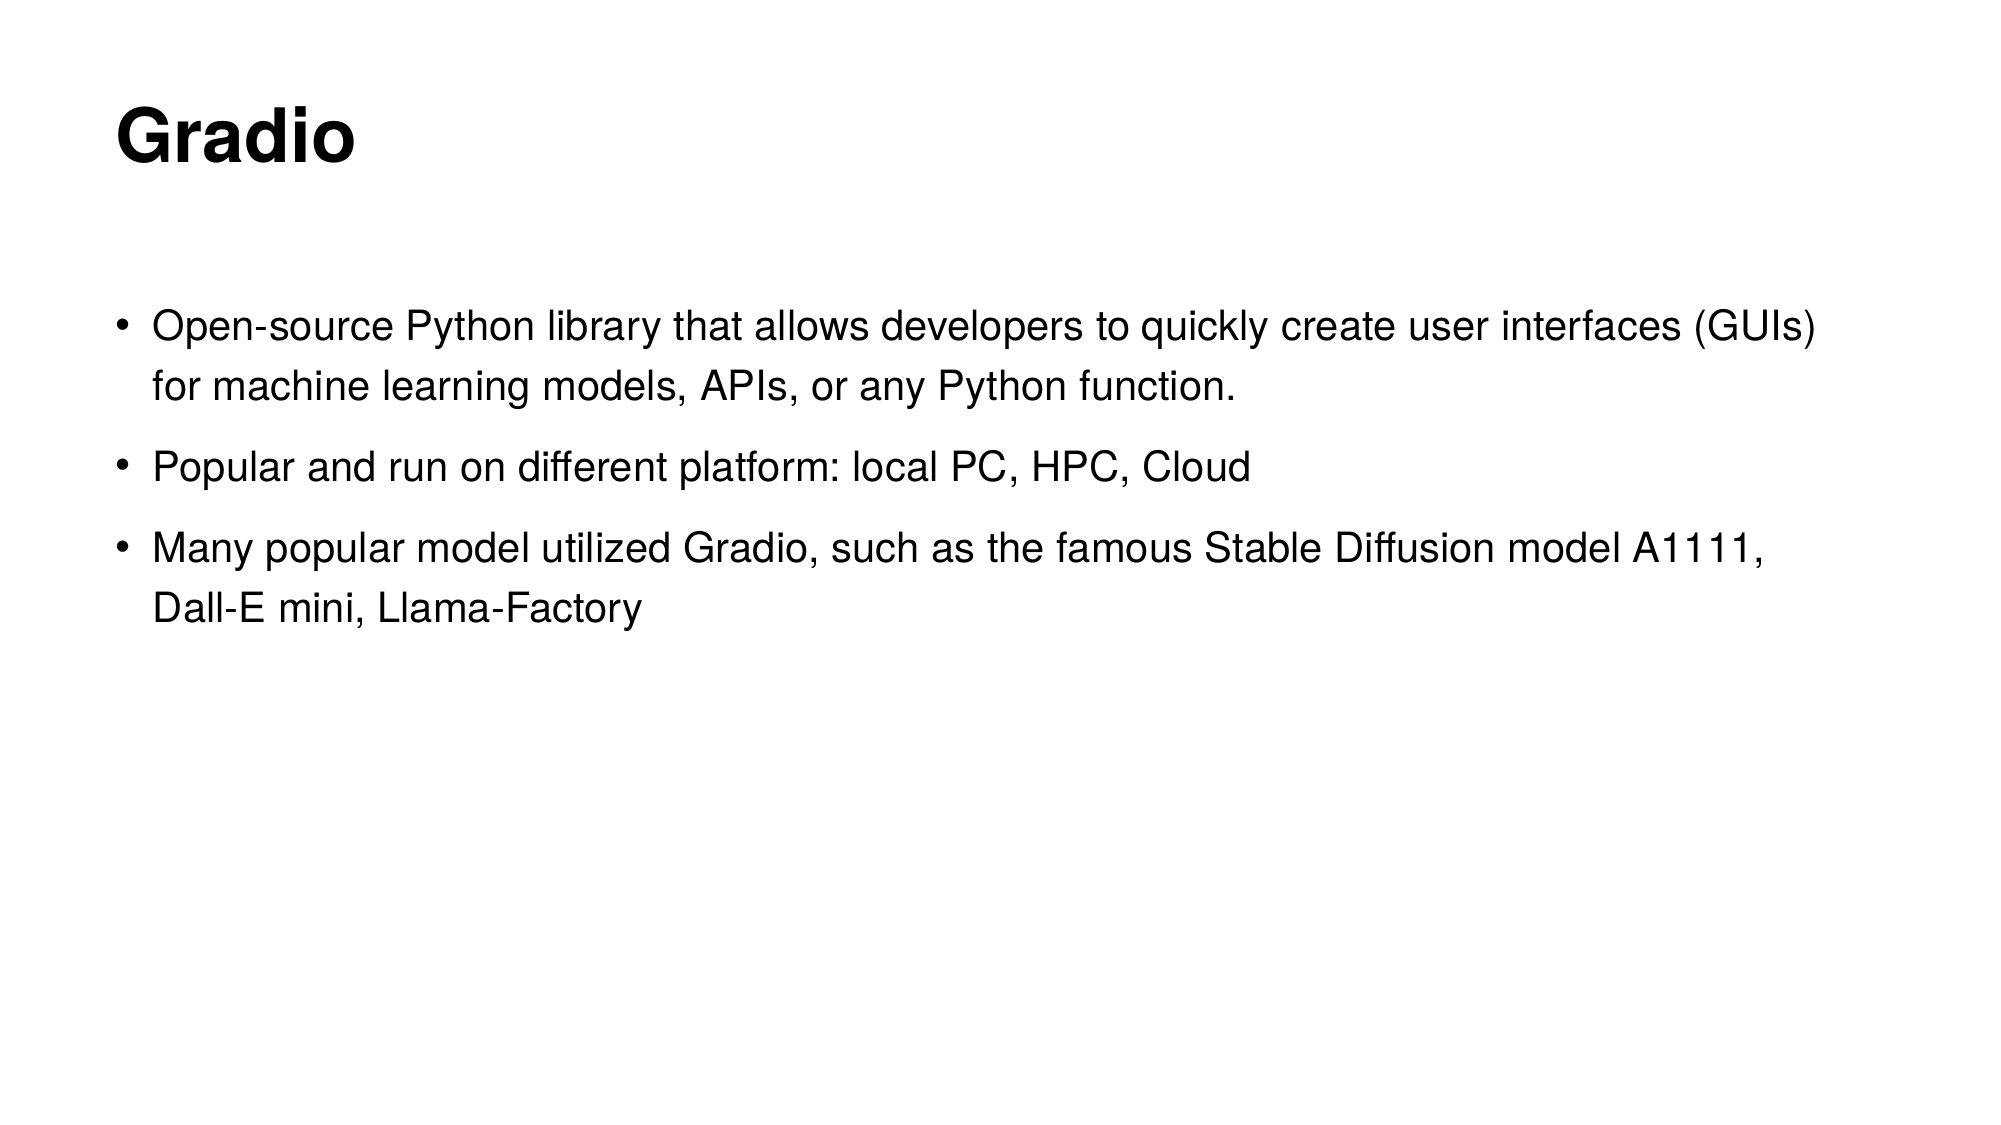

# Gradio
Open-source Python library that allows developers to quickly create user interfaces (GUIs) for machine learning models, APIs, or any Python function.
Popular and run on different platform: local PC, HPC, Cloud
Many popular model utilized Gradio, such as the famous Stable Diffusion model A1111, Dall-E mini, Llama-Factory